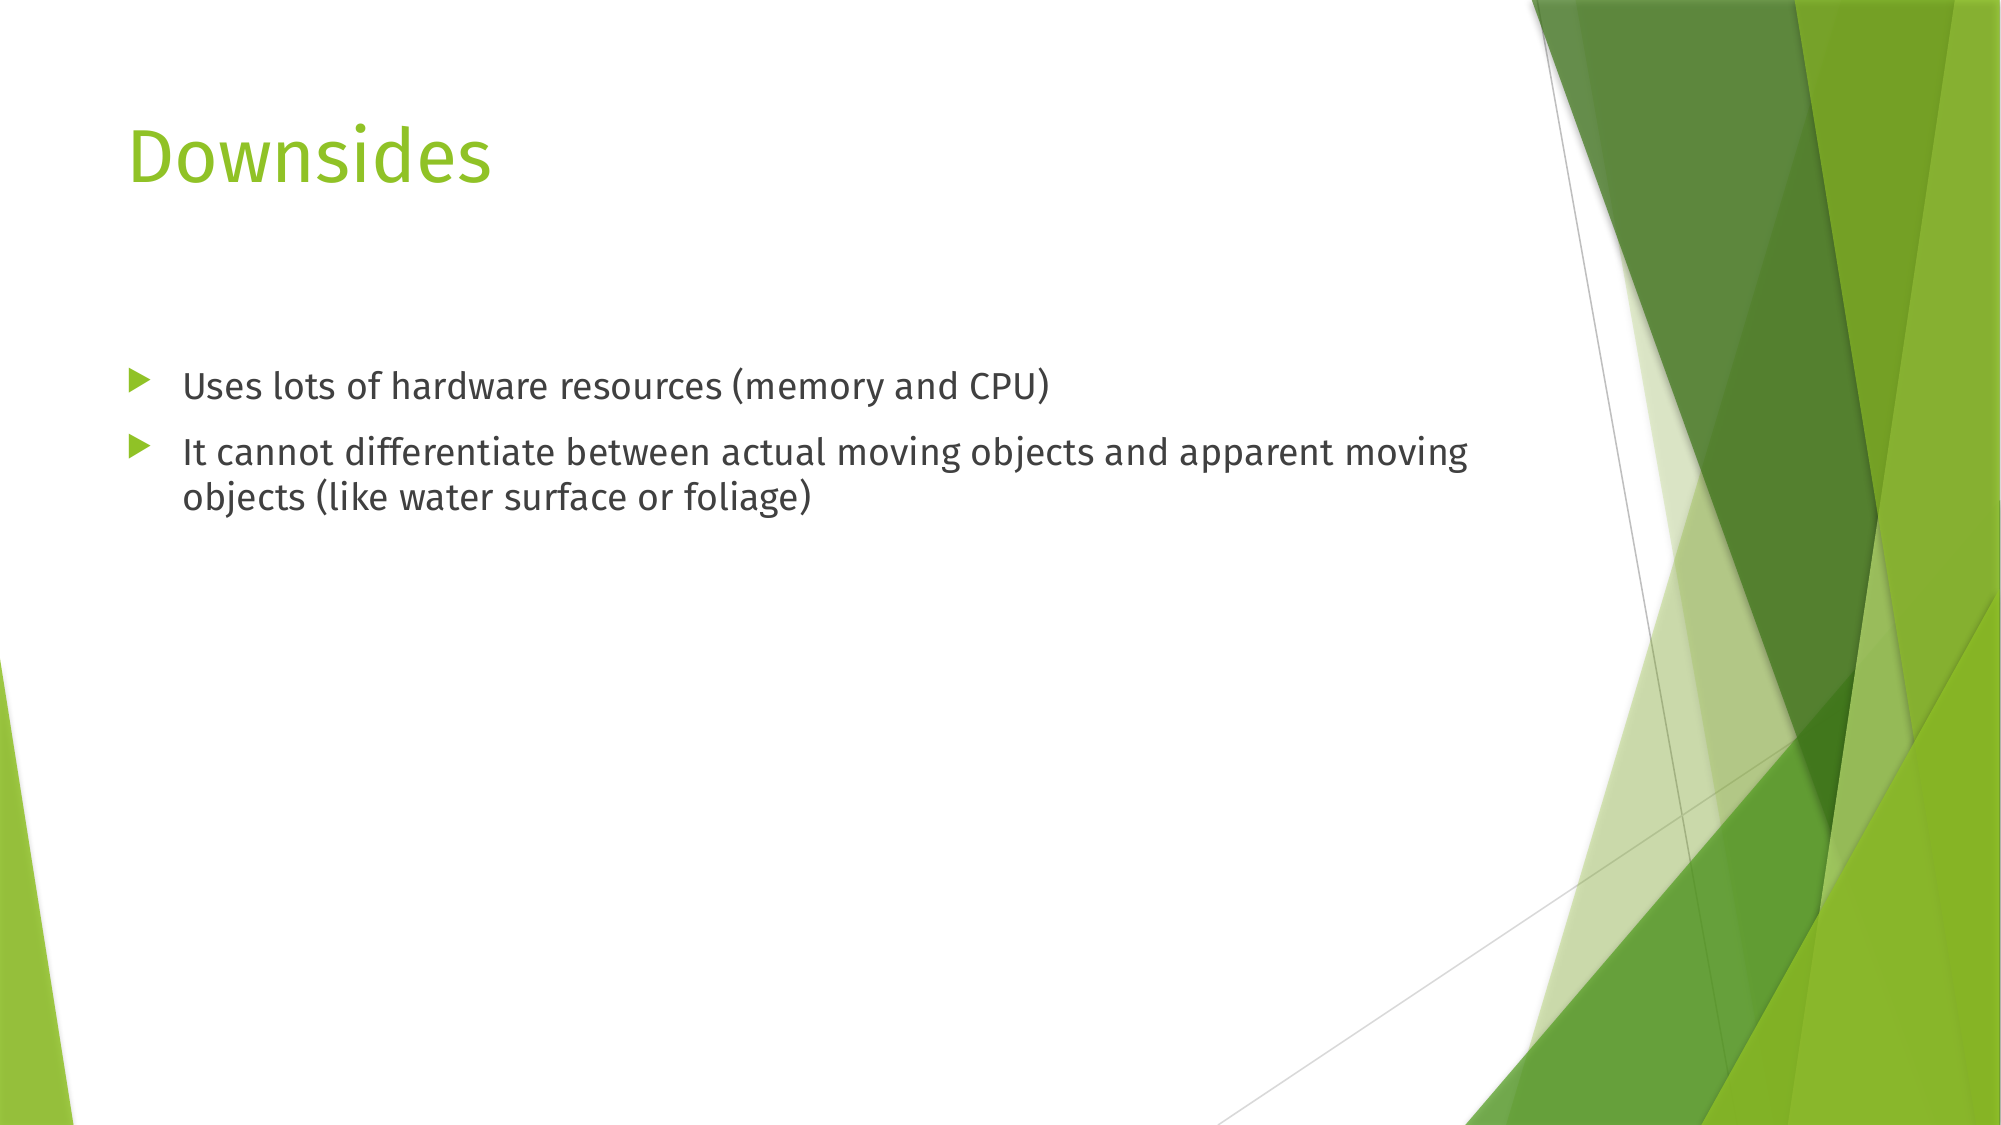

# Downsides
Uses lots of hardware resources (memory and CPU)
It cannot differentiate between actual moving objects and apparent moving objects (like water surface or foliage)